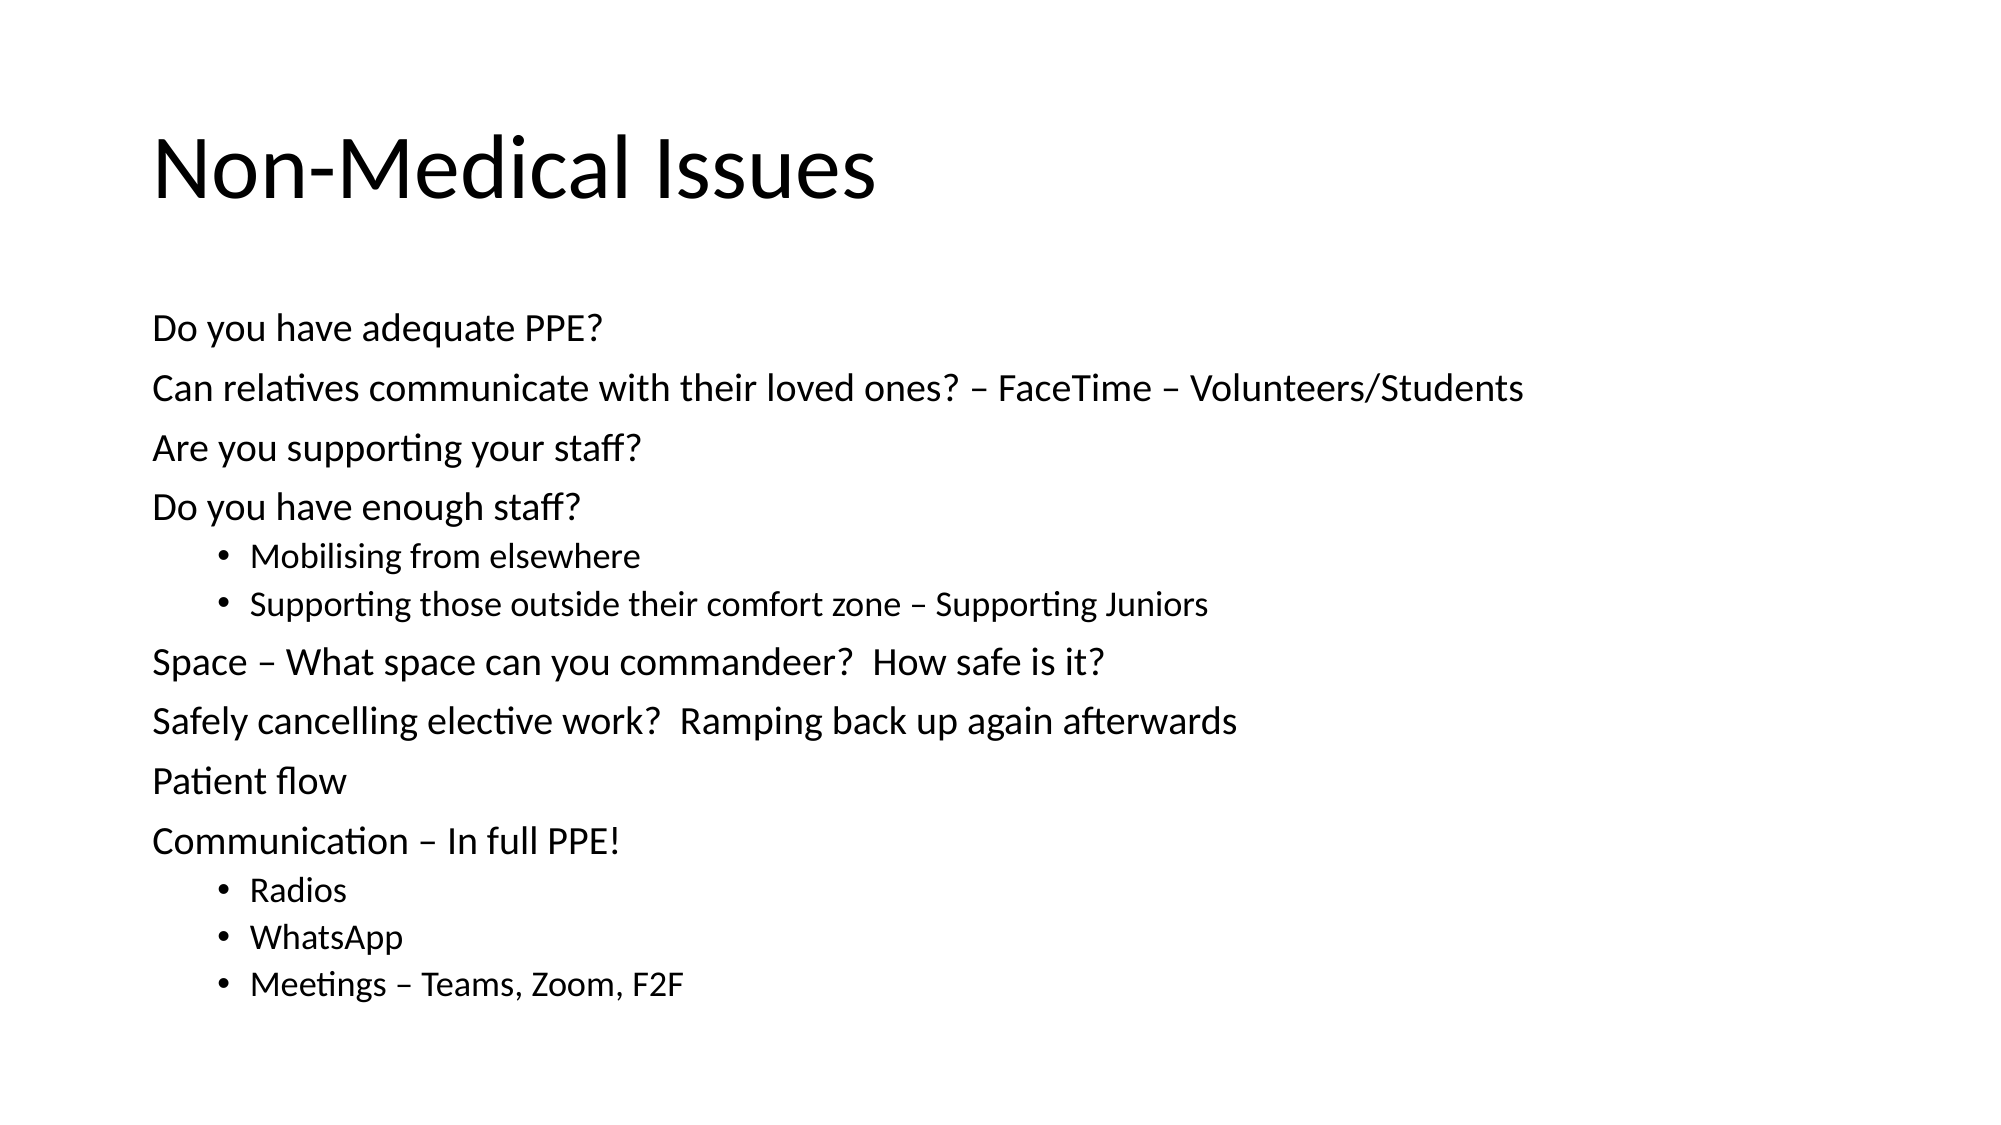

# Non-Medical Issues
Do you have adequate PPE?
Can relatives communicate with their loved ones? – FaceTime – Volunteers/Students
Are you supporting your staff?
Do you have enough staff?
Mobilising from elsewhere
Supporting those outside their comfort zone – Supporting Juniors
Space – What space can you commandeer?  How safe is it?
Safely cancelling elective work?  Ramping back up again afterwards
Patient flow
Communication – In full PPE!
Radios
WhatsApp
Meetings – Teams, Zoom, F2F